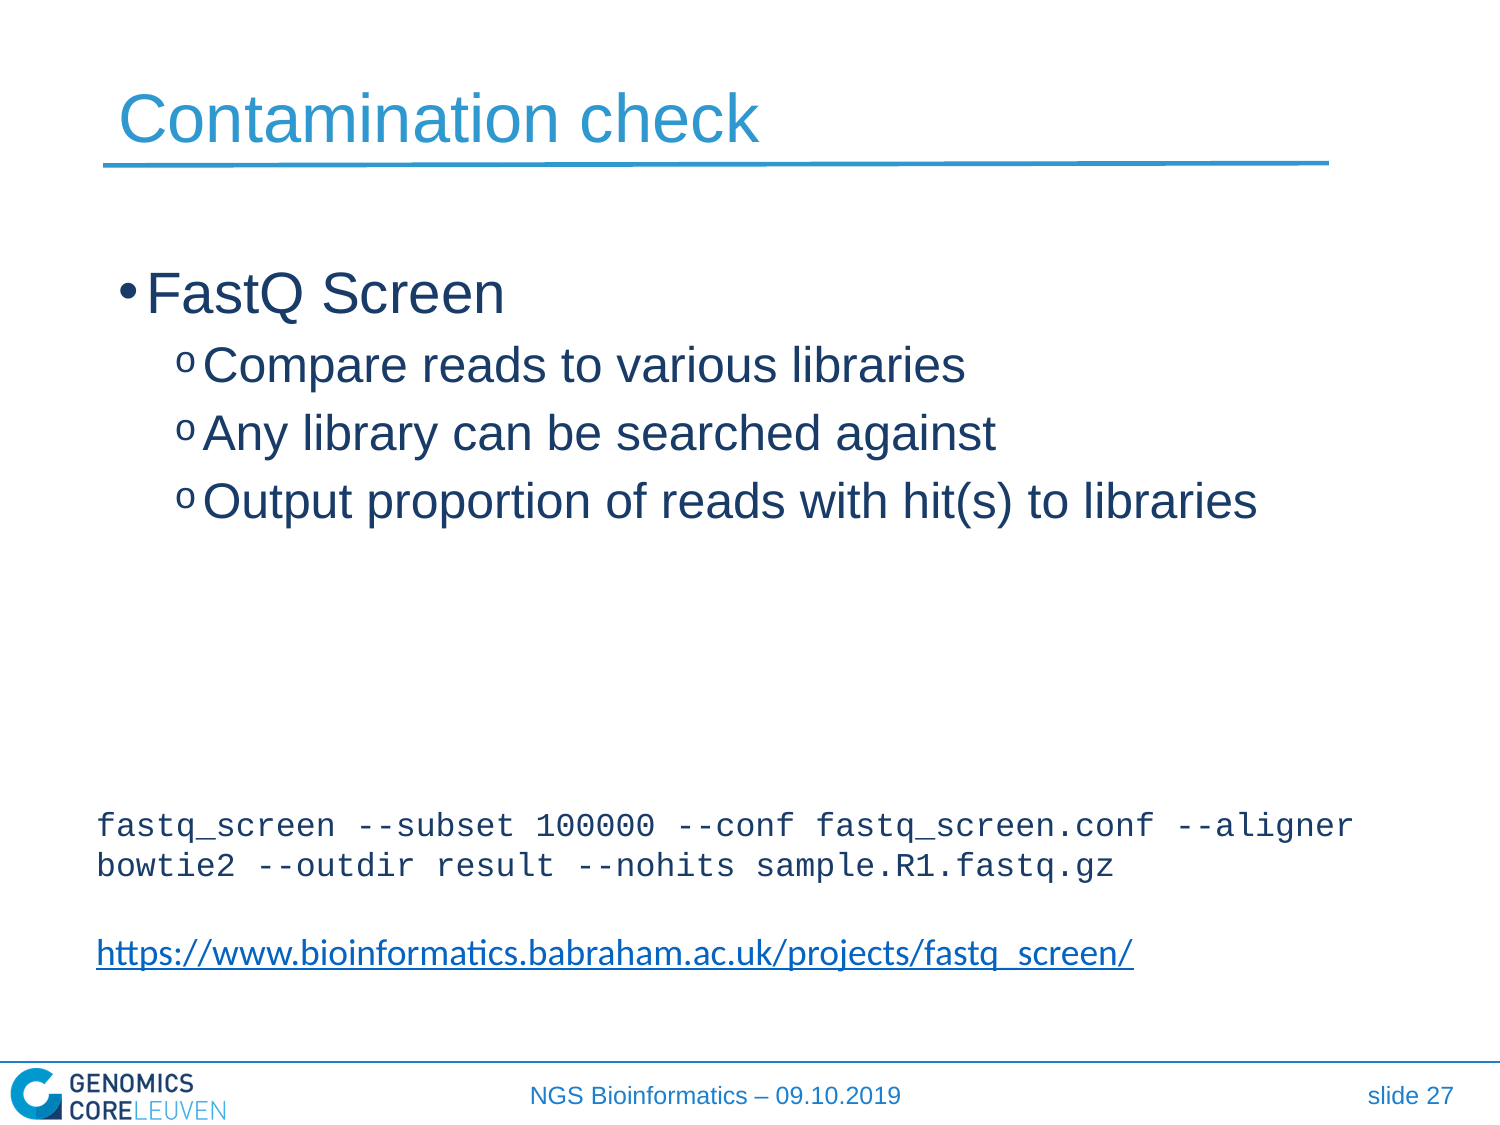

# Contamination check
FastQ Screen
Compare reads to various libraries
Any library can be searched against
Output proportion of reads with hit(s) to libraries
fastq_screen --subset 100000 --conf fastq_screen.conf --aligner bowtie2 --outdir result --nohits sample.R1.fastq.gz

https://www.bioinformatics.babraham.ac.uk/projects/fastq_screen/